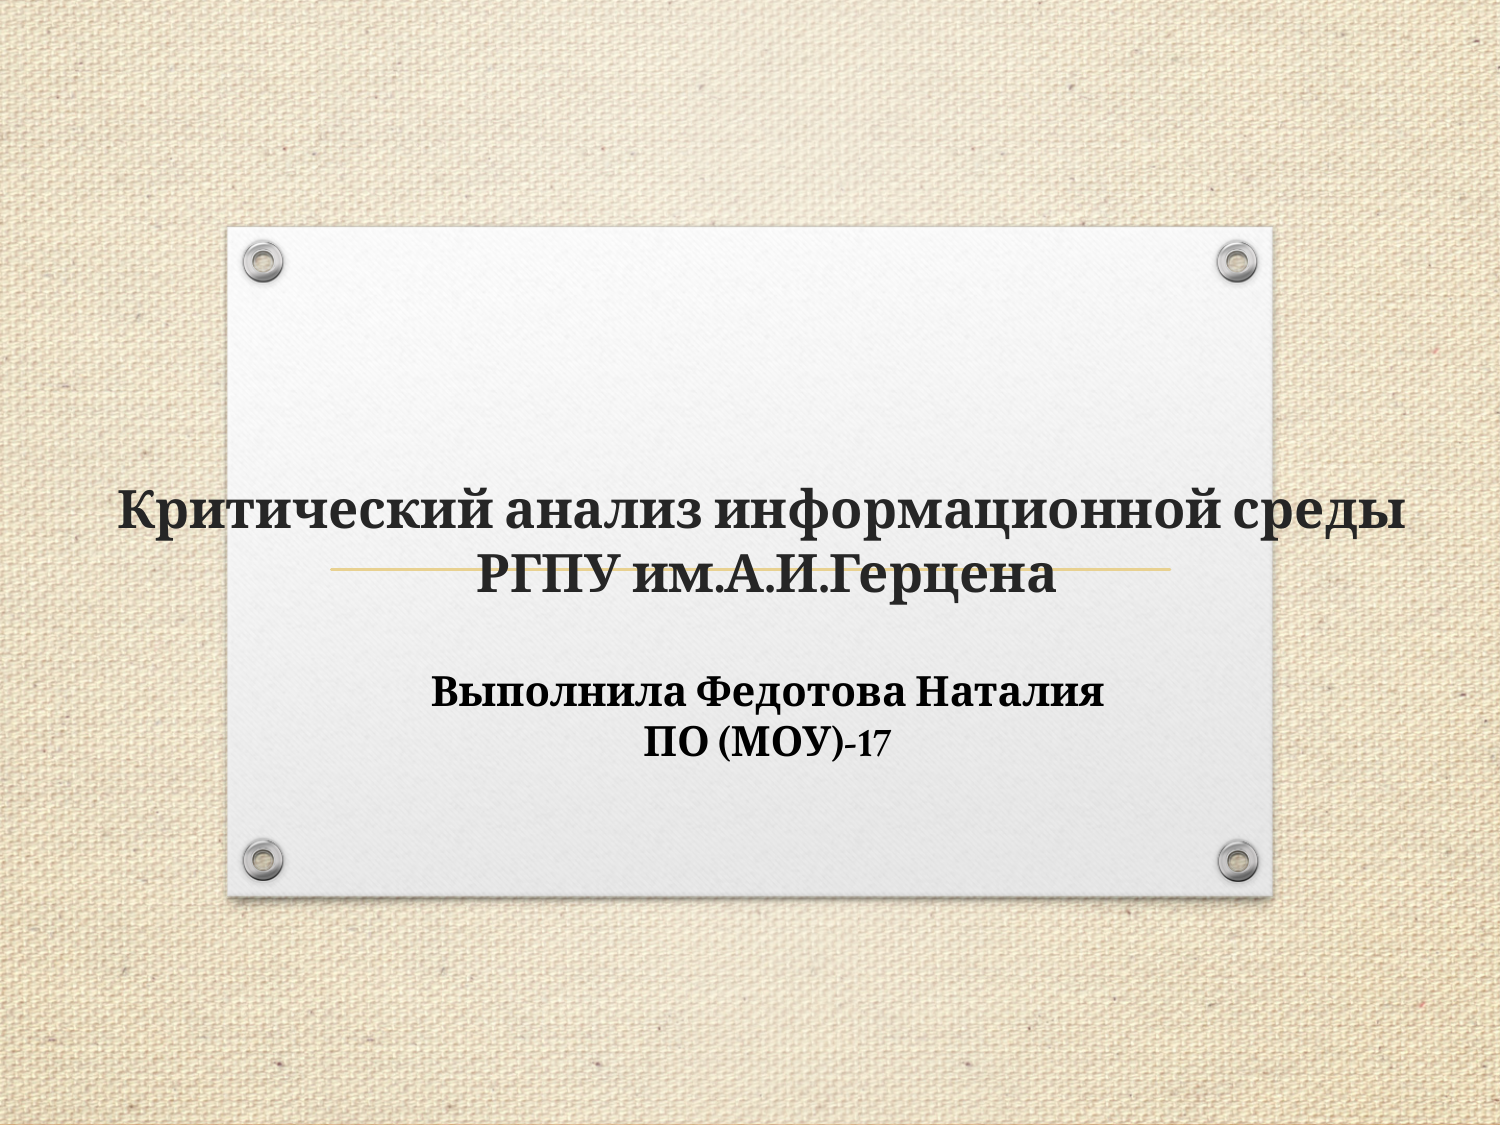

# Критический анализ информационной среды РГПУ им.А.И.Герцена
Выполнила Федотова Наталия
ПО (МОУ)-17